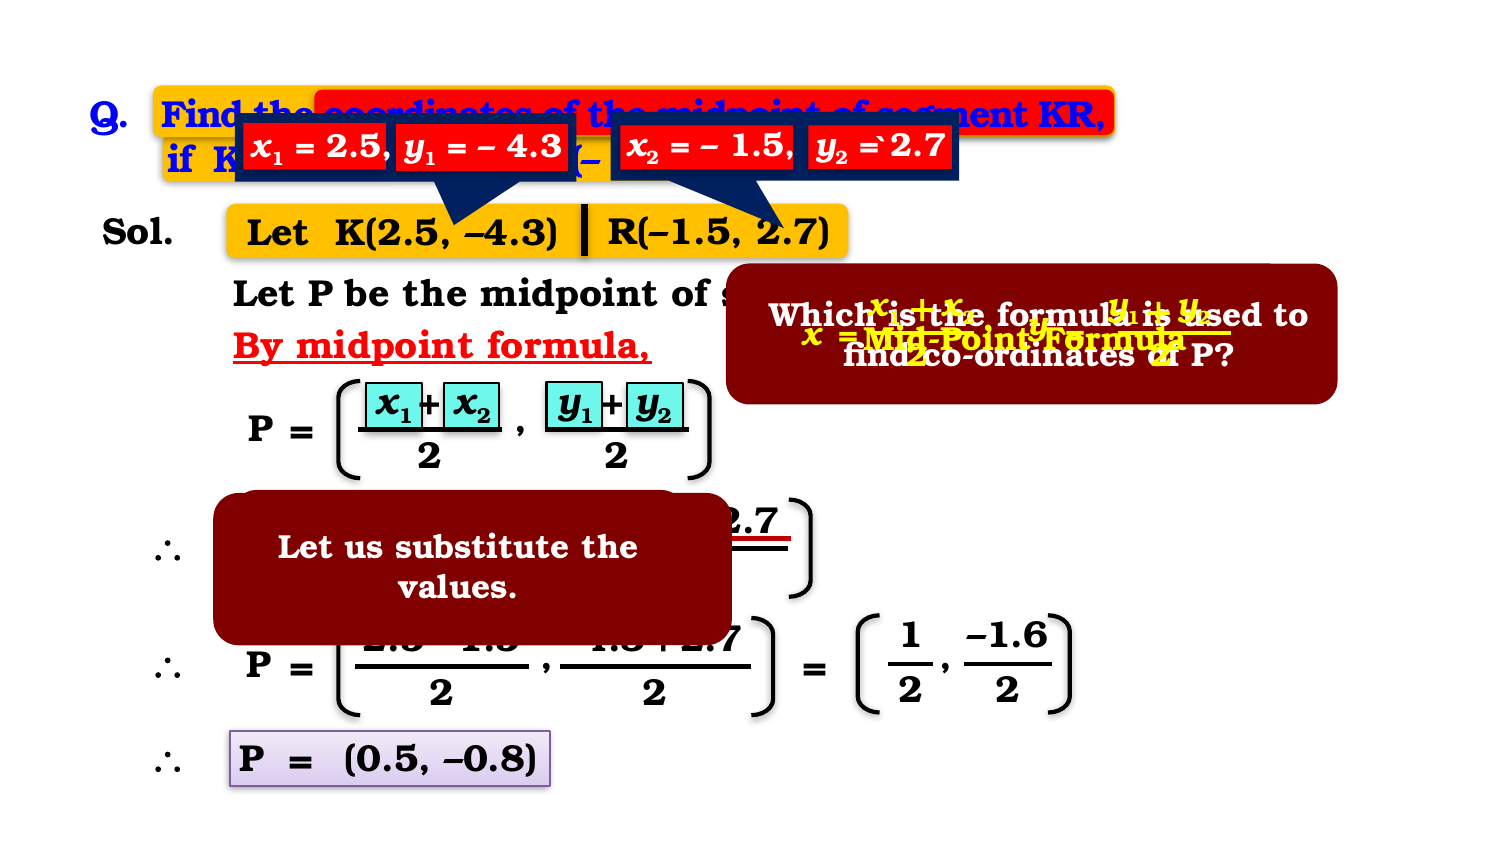

Q.   Find the coordinates of the midpoint of segment KR,
       if  K (2.5, – 4.3)  and R (– 1.5, 2.7).

x2 = – 1.5,
y2 = 2.7
x1 = 2.5,
y1 = – 4.3

`

Sol.
R(–1.5, 2.7)
Let  K(2.5, –4.3)

Let P be the midpoint of seg KR

x1
x2
+
,
x
=
2
y1
y2
+
y
=
2
Which is the formula is used to find co-ordinates of P?
Mid-Point Formula
By midpoint formula,
x1
+
x2
y1
+
y2

,
=
P
2
2
2.5
+
(–1.5)
–4.3
+
2.7

,
=
∴
P
Let us substitute the values.
Let P be the midpoint of seg KR.
2
2
1
2
–1.6
2
2.5
–
1.5
–4.3
+
2.7

,
,
=
=
∴
P
2
2
=
∴
P
(0.5, –0.8)